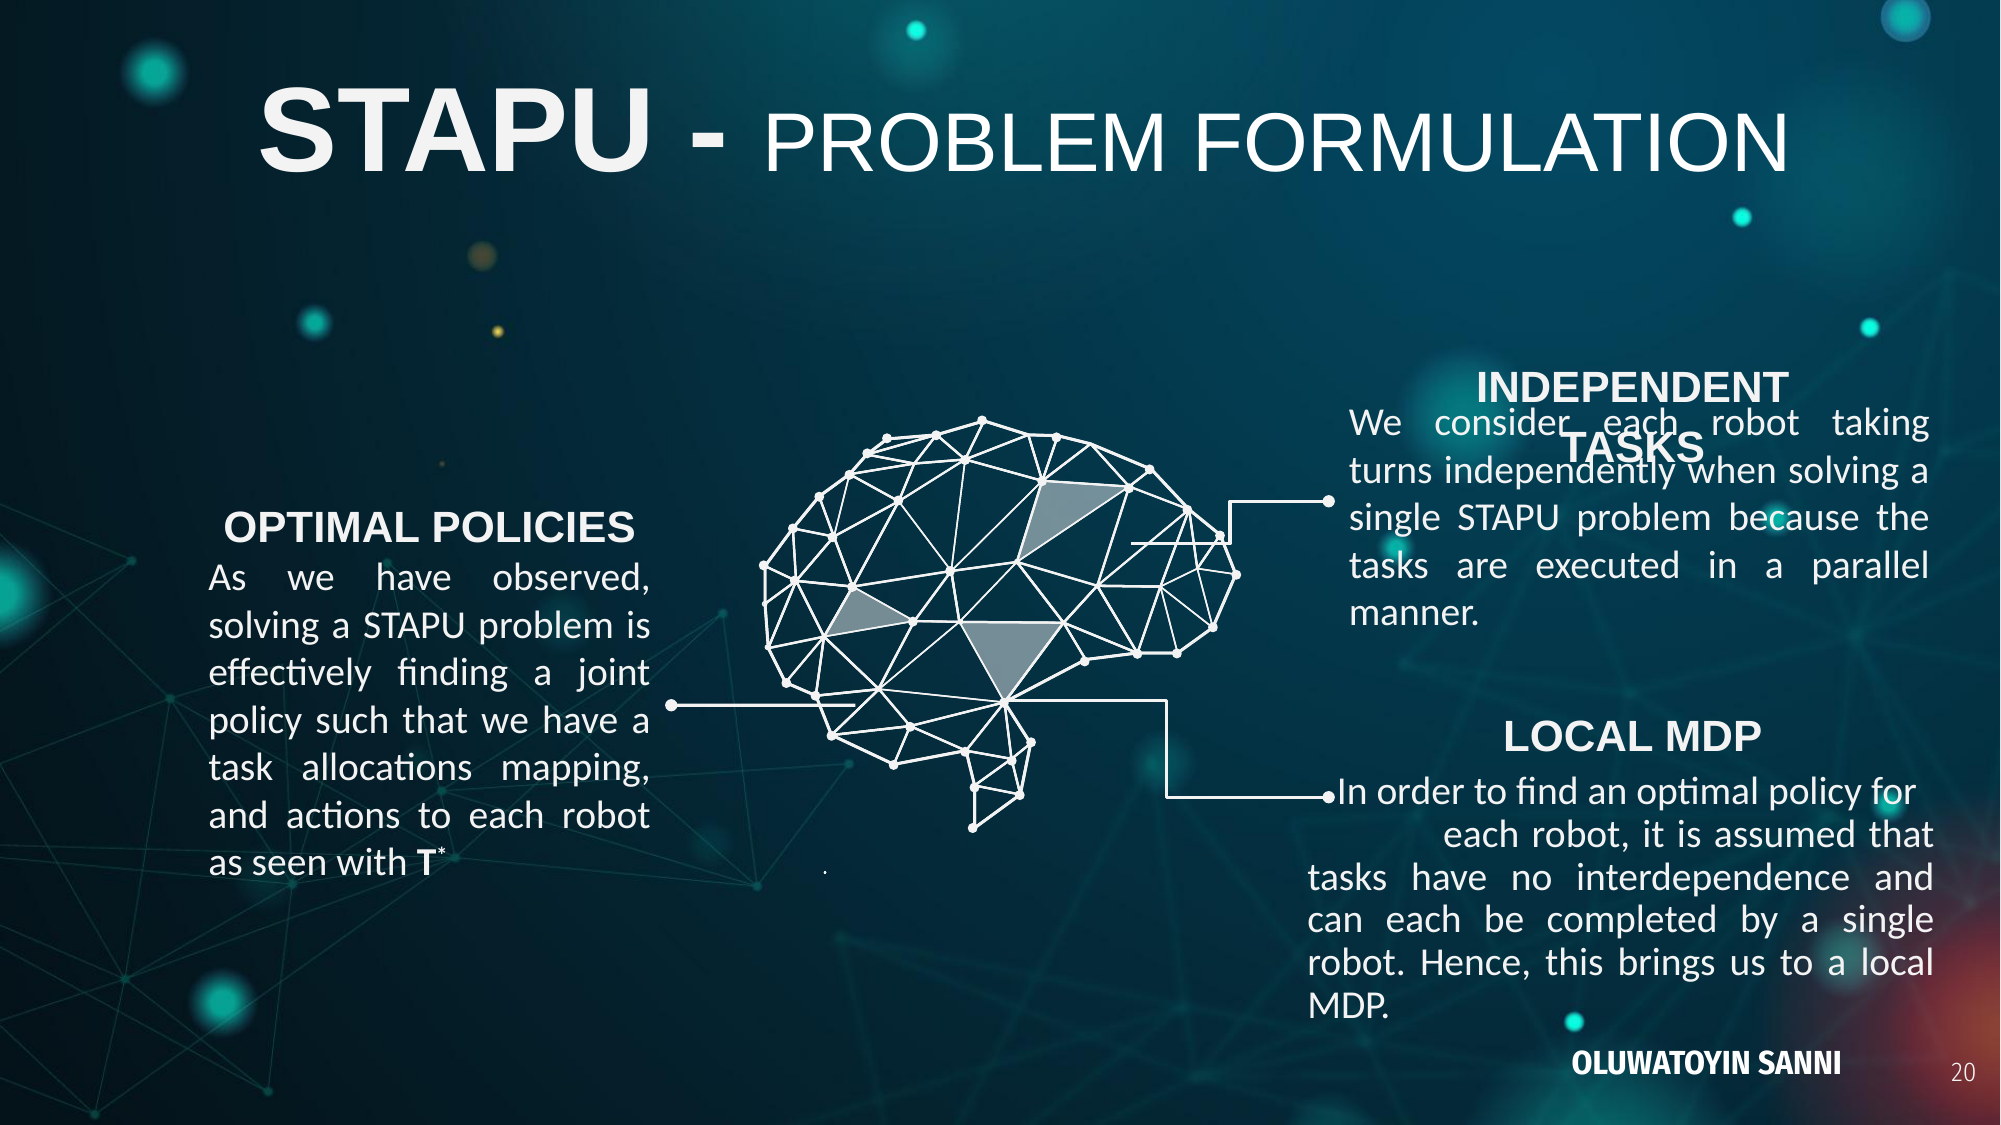

# STAPU - PROBLEM FORMULATION

INDEPENDENT TASKS
We consider each robot taking turns independently when solving a single STAPU problem because the tasks are executed in a parallel manner.

OPTIMAL POLICIES
As we have observed, solving a STAPU problem is effectively finding a joint policy such that we have a task allocations mapping, and actions to each robot as seen with T*
LOCAL MDP
   In order to find an optimal policy for              each robot, it is assumed that tasks have no interdependence and can each be completed by a single robot. Hence, this brings us to a local MDP.
OLUWATOYIN SANNI

20